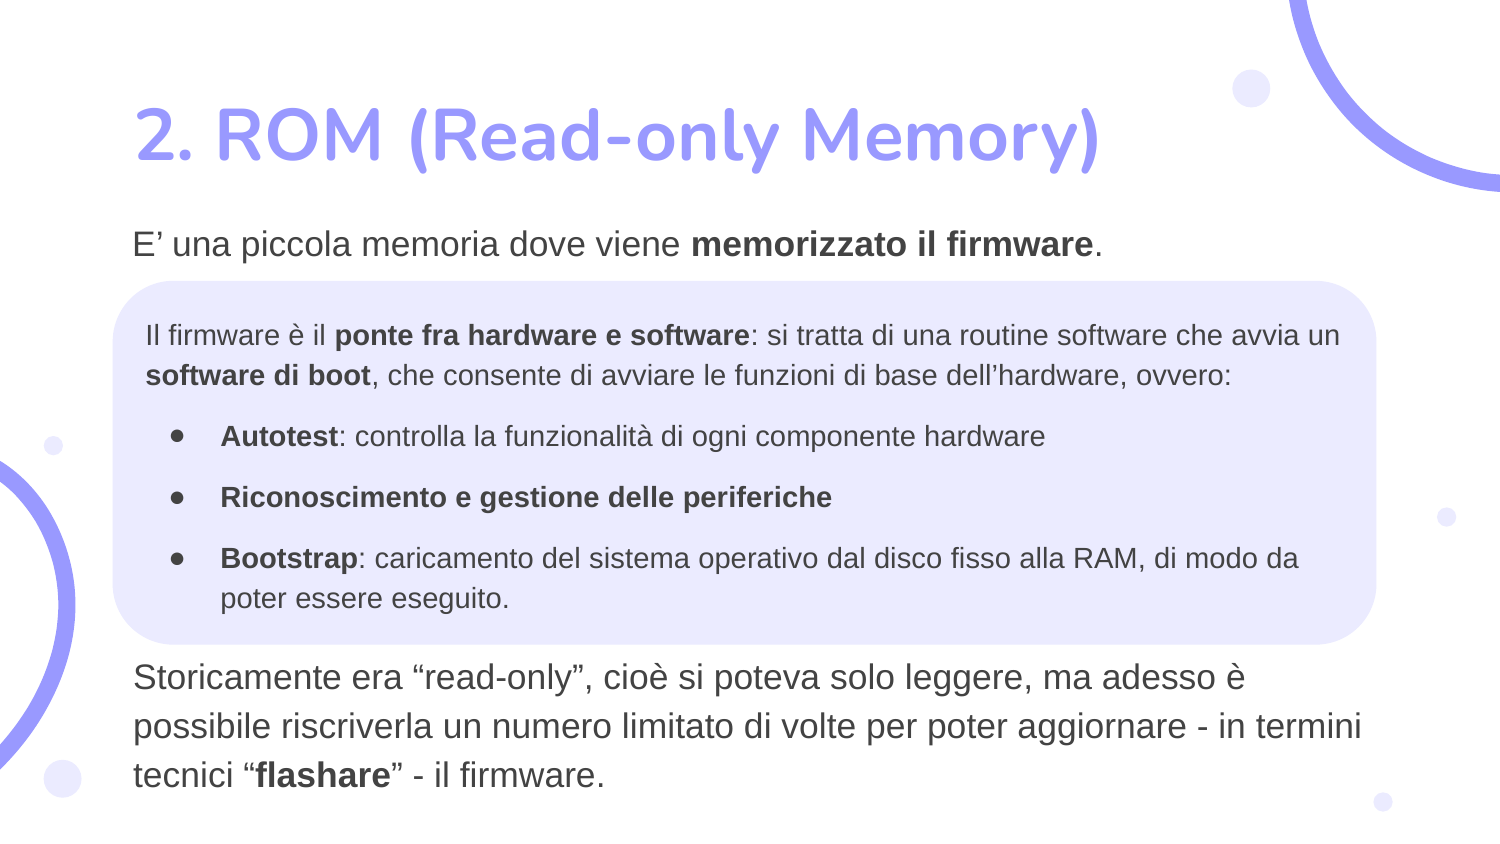

# 2. ROM (Read-only Memory)
E’ una piccola memoria dove viene memorizzato il firmware.
Il firmware è il ponte fra hardware e software: si tratta di una routine software che avvia un software di boot, che consente di avviare le funzioni di base dell’hardware, ovvero:
Autotest: controlla la funzionalità di ogni componente hardware
Riconoscimento e gestione delle periferiche
Bootstrap: caricamento del sistema operativo dal disco fisso alla RAM, di modo da poter essere eseguito.
Storicamente era “read-only”, cioè si poteva solo leggere, ma adesso è possibile riscriverla un numero limitato di volte per poter aggiornare - in termini tecnici “flashare” - il firmware.